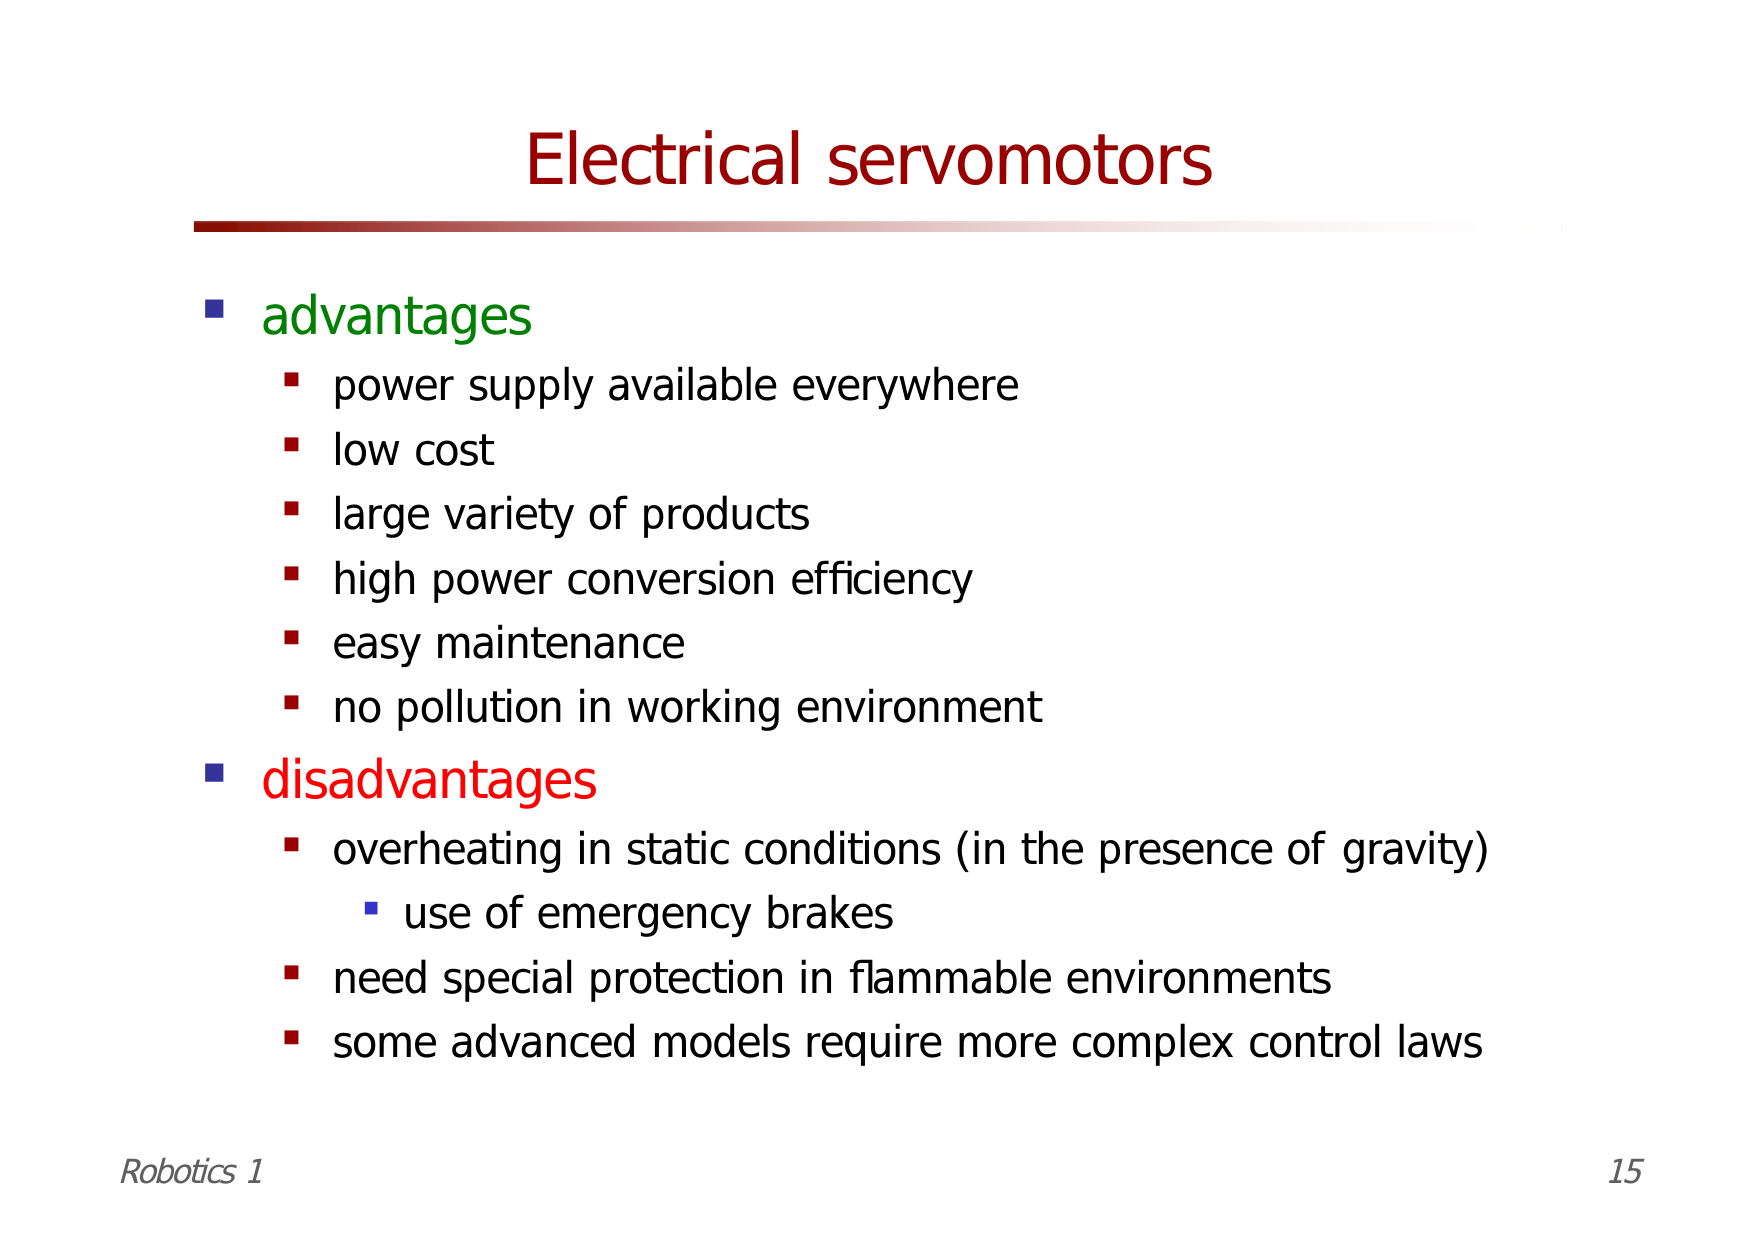

# Electrical servomotors

advantages
power supply available everywhere
low cost
large variety of products
high power conversion efficiency
easy maintenance
no pollution in working environment
disadvantages
overheating in static conditions (in the presence of gravity)
use of emergency brakes
need special protection in flammable environments
some advanced models require more complex control laws
Robotics 1
15